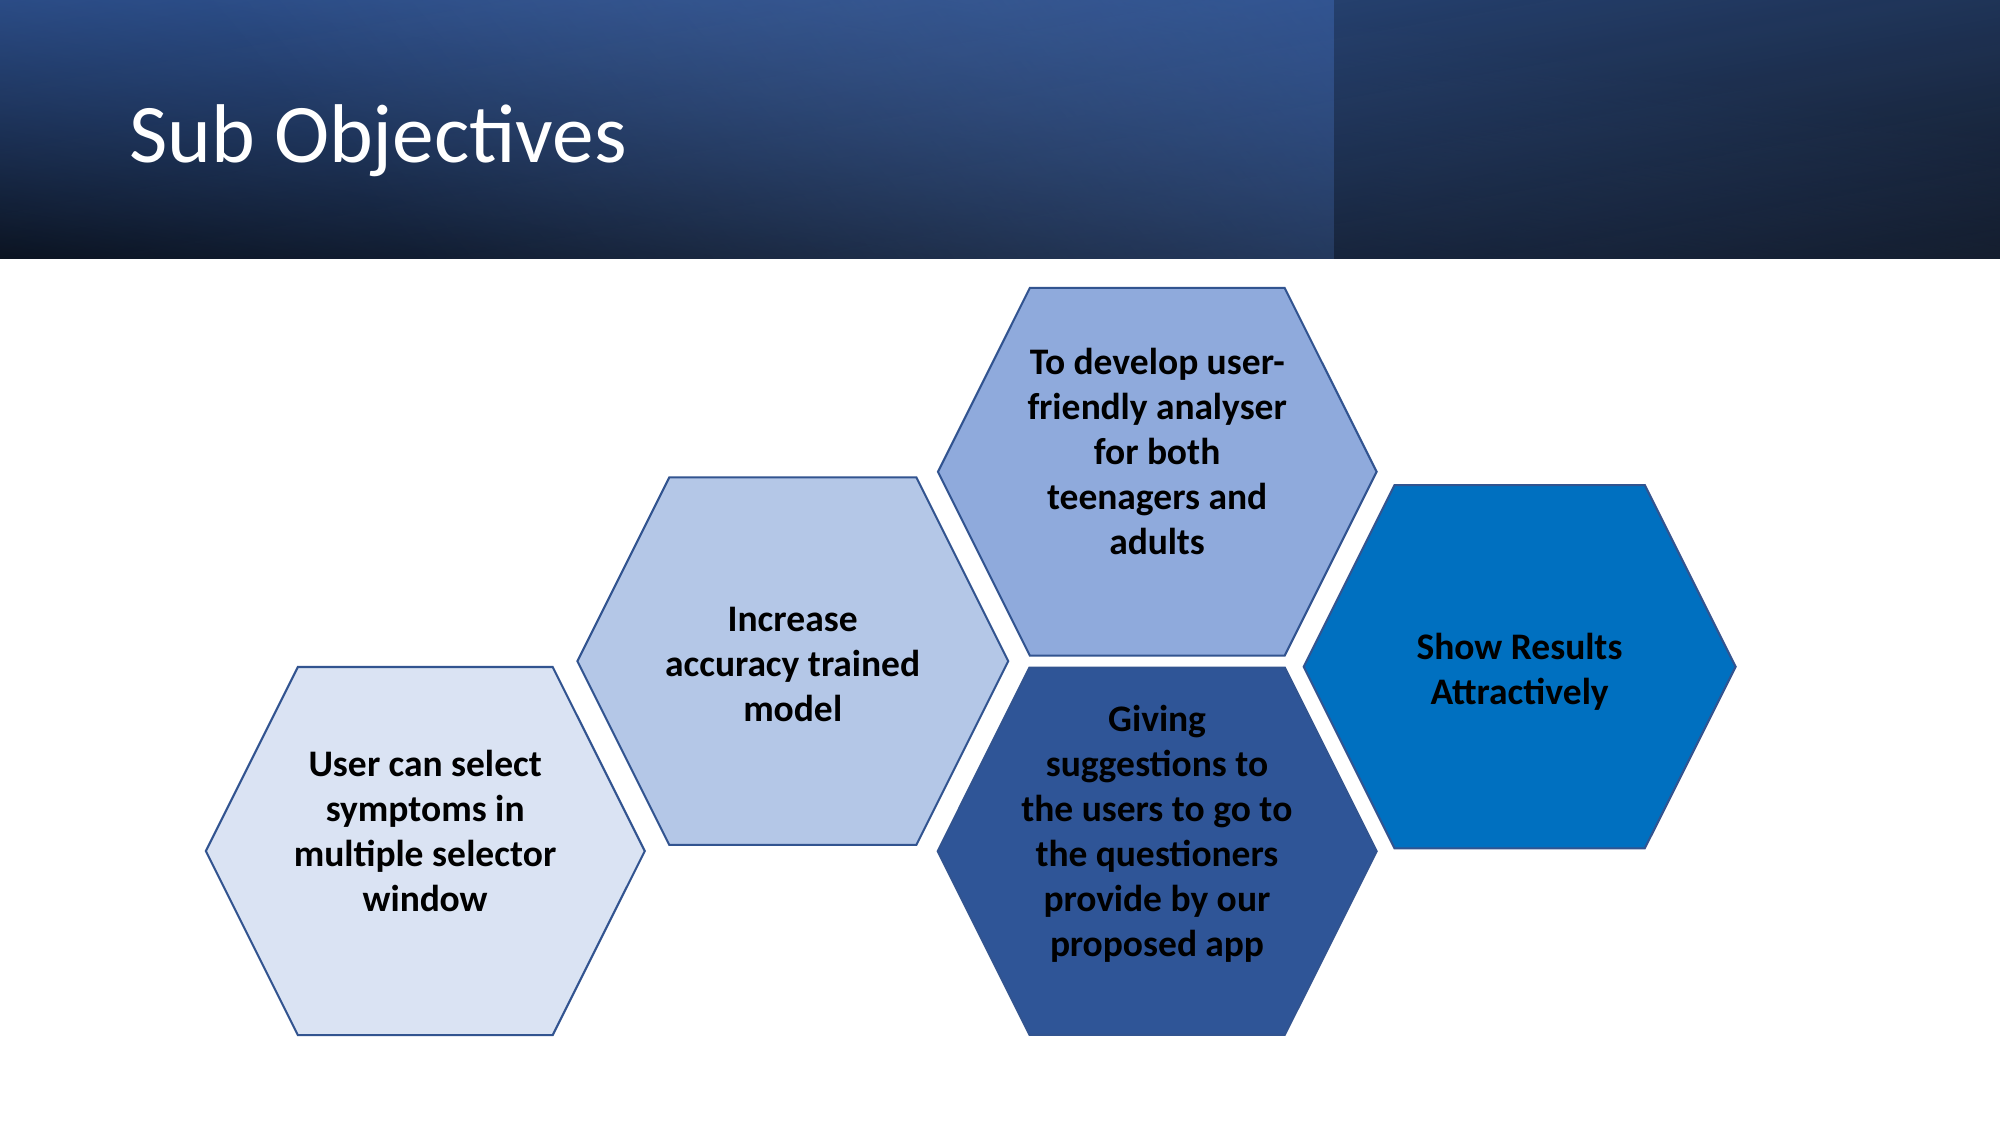

# Sub Objectives
To develop user-friendly analyser for both teenagers and adults

Increase accuracy trained model
Show Results Attractively
User can select symptoms in multiple selector window

Giving suggestions to the users to go to the questioners provide by our proposed app